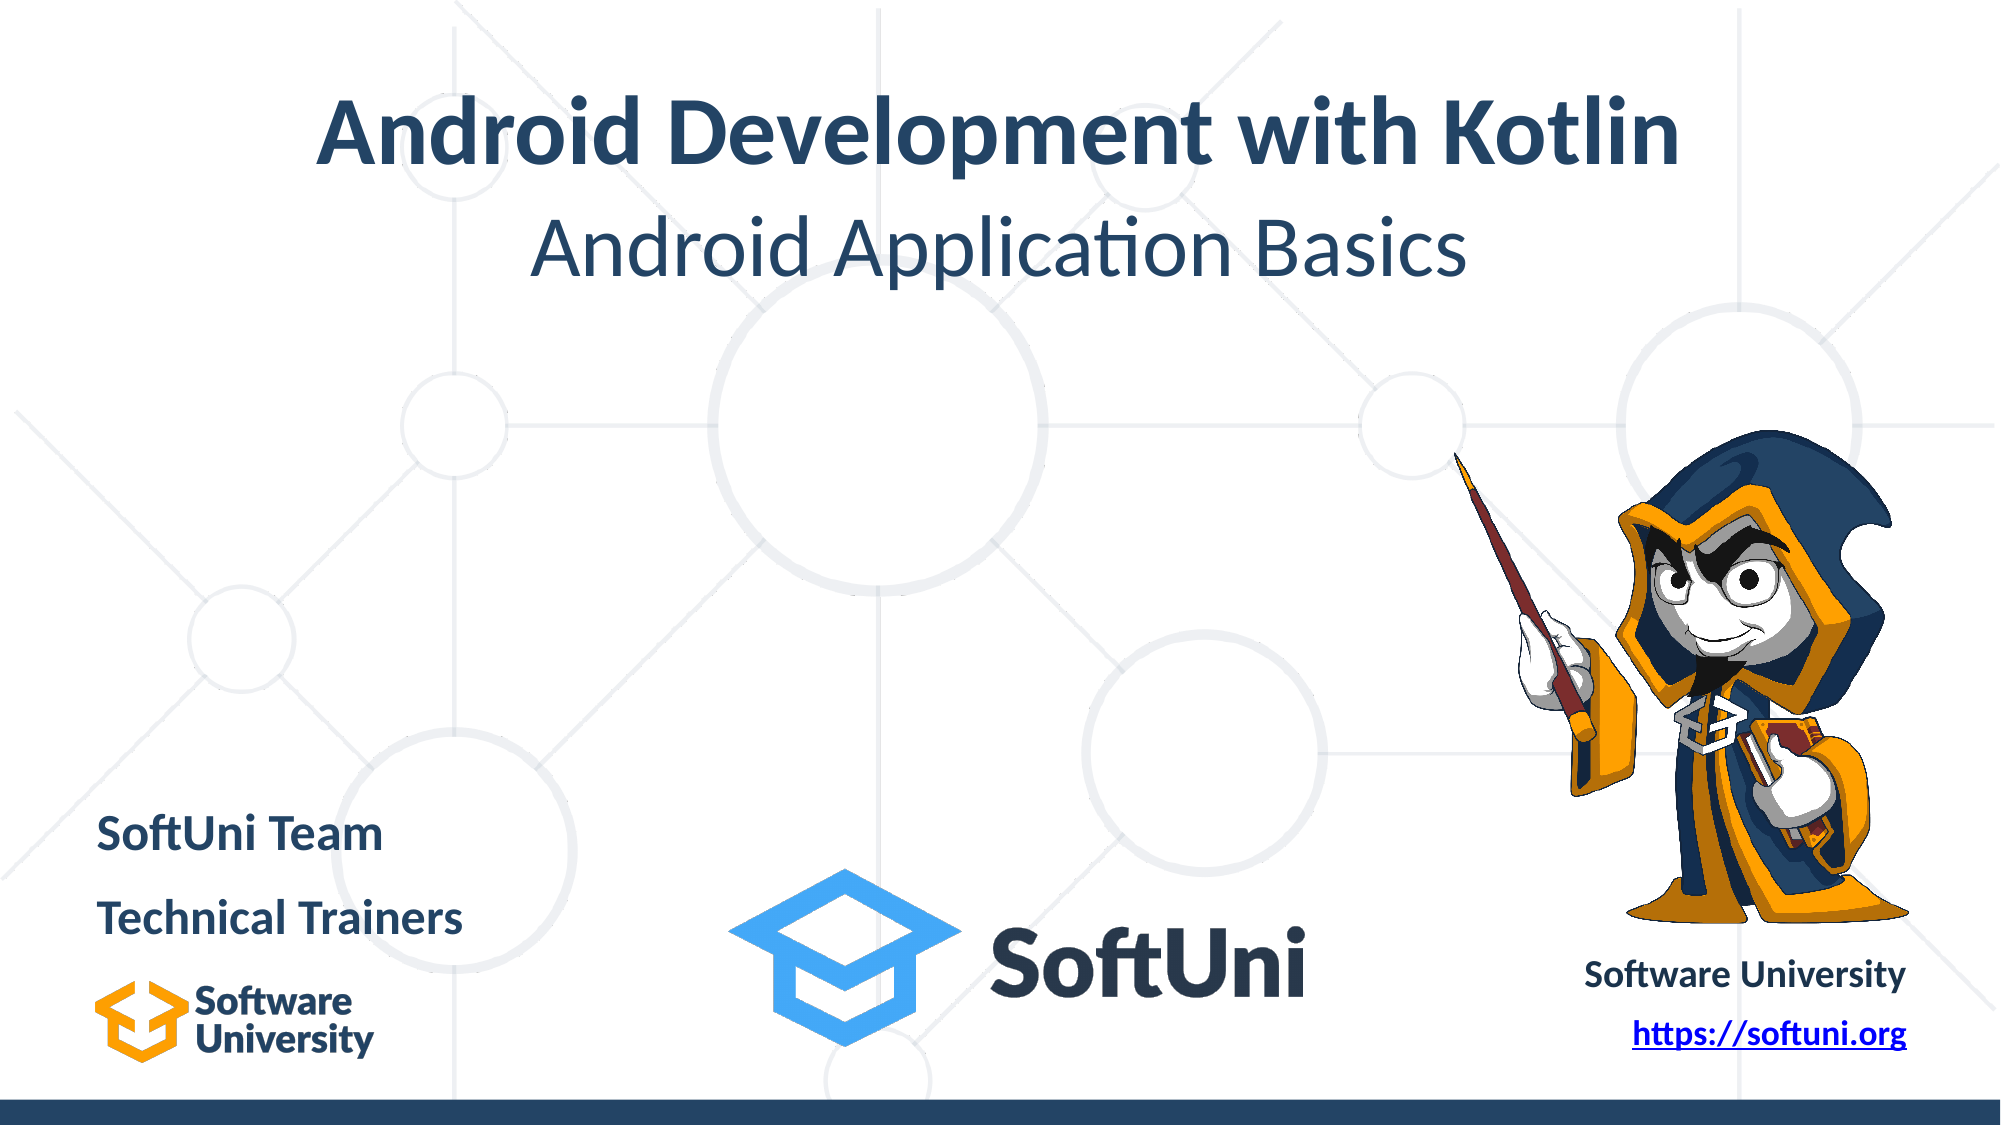

# Android Development with Kotlin
Android Application Basics
SoftUni Team
Technical Trainers
Software University
https://softuni.org